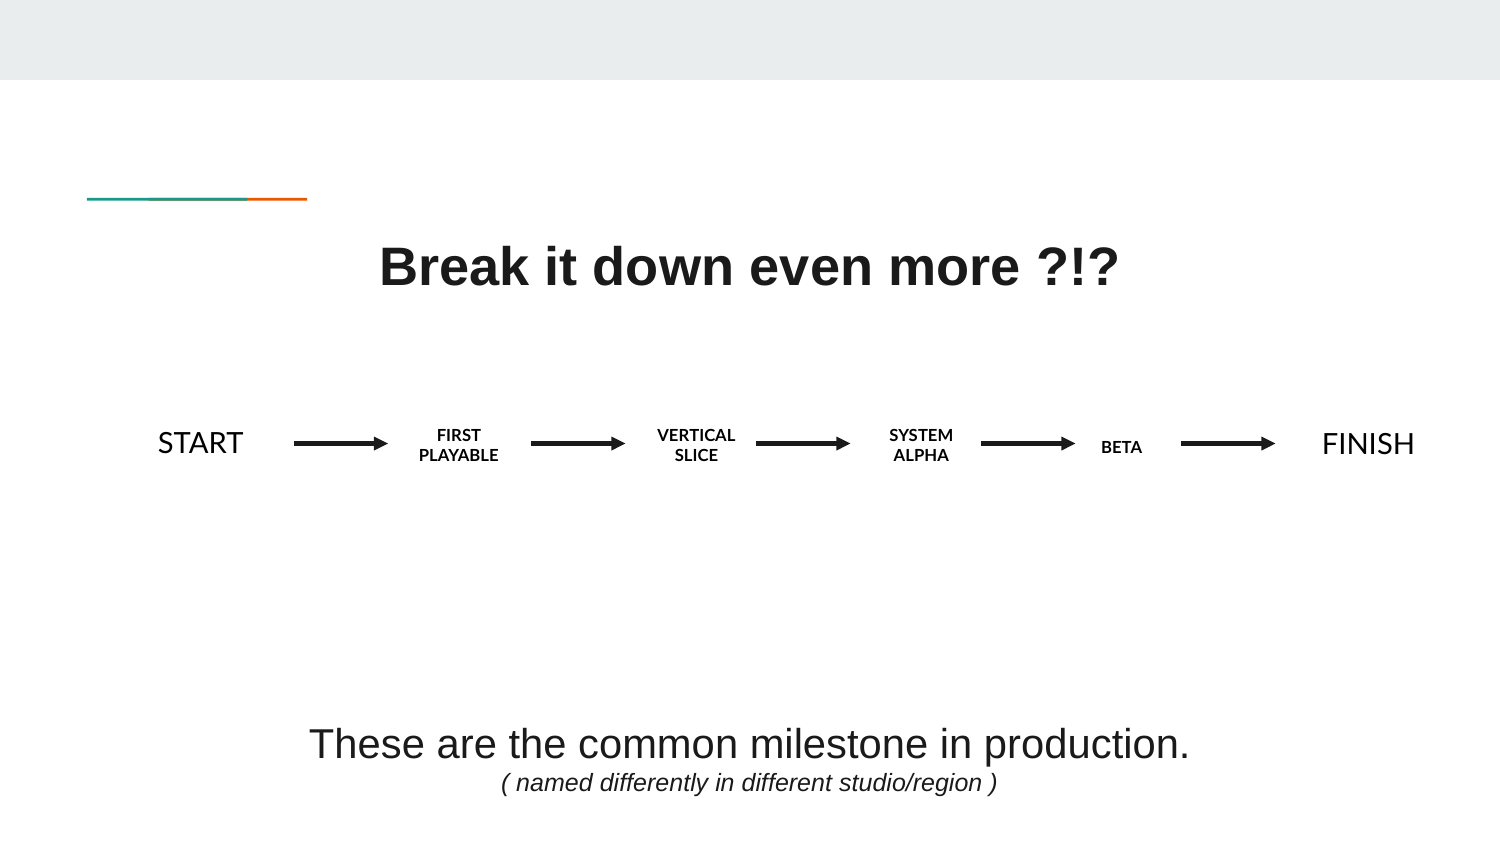

# Break it down even more ?!?
START
FIRST
PLAYABLE
VERTICAL
SLICE
SYSTEM
ALPHA
FINISH
BETA
These are the common milestone in production.
( named differently in different studio/region )